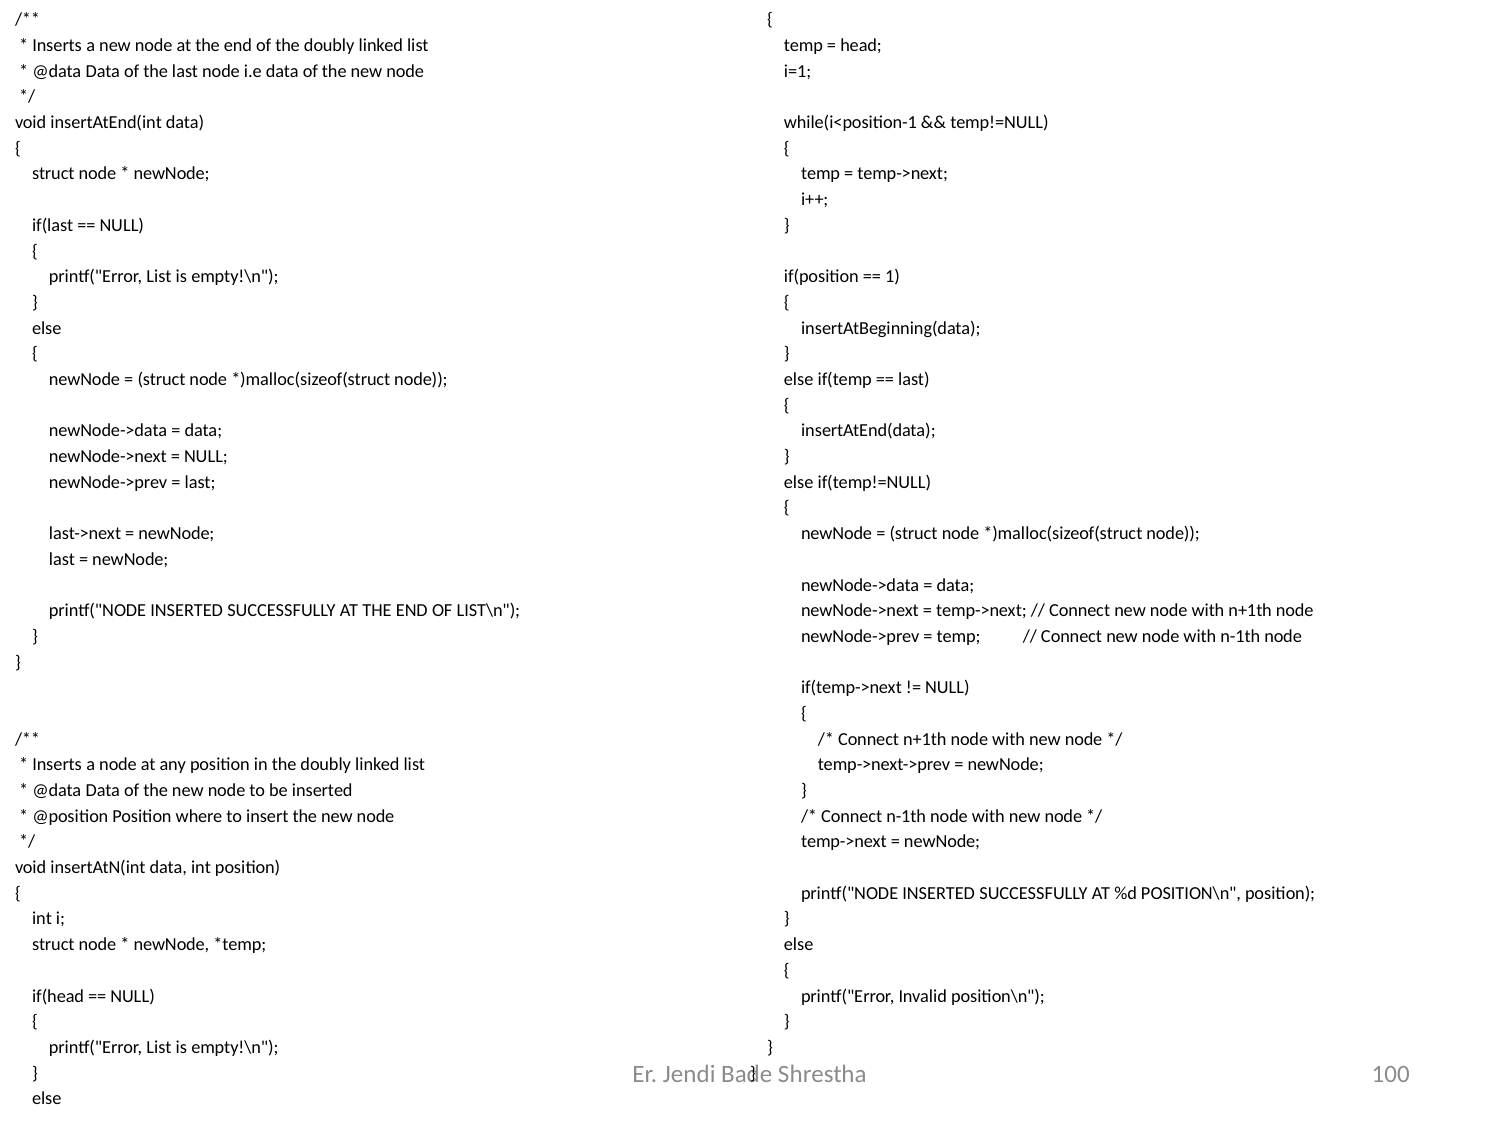

/**
 * Inserts a new node at the end of the doubly linked list
 * @data Data of the last node i.e data of the new node
 */
void insertAtEnd(int data)
{
    struct node * newNode;

    if(last == NULL)
    {
        printf("Error, List is empty!\n");
    }
    else
    {
        newNode = (struct node *)malloc(sizeof(struct node));

        newNode->data = data;
        newNode->next = NULL;
        newNode->prev = last;

        last->next = newNode;
        last = newNode;

        printf("NODE INSERTED SUCCESSFULLY AT THE END OF LIST\n");
    }
}

/**
 * Inserts a node at any position in the doubly linked list
 * @data Data of the new node to be inserted
 * @position Position where to insert the new node
 */
void insertAtN(int data, int position)
{
    int i;
    struct node * newNode, *temp;

    if(head == NULL)
    {
        printf("Error, List is empty!\n");
    }
    else
    {
        temp = head;
        i=1;

        while(i<position-1 && temp!=NULL)
        {
            temp = temp->next;
            i++;
        }

        if(position == 1)
        {
            insertAtBeginning(data);
        }
        else if(temp == last)
        {
            insertAtEnd(data);
        }
        else if(temp!=NULL)
        {
            newNode = (struct node *)malloc(sizeof(struct node));

            newNode->data = data;
            newNode->next = temp->next; // Connect new node with n+1th node
            newNode->prev = temp;          // Connect new node with n-1th node

            if(temp->next != NULL)
            {
                /* Connect n+1th node with new node */
                temp->next->prev = newNode;
            }
            /* Connect n-1th node with new node */
            temp->next = newNode;

            printf("NODE INSERTED SUCCESSFULLY AT %d POSITION\n", position);
        }
        else
        {
            printf("Error, Invalid position\n");
        }
    }
}
Er. Jendi Bade Shrestha
100